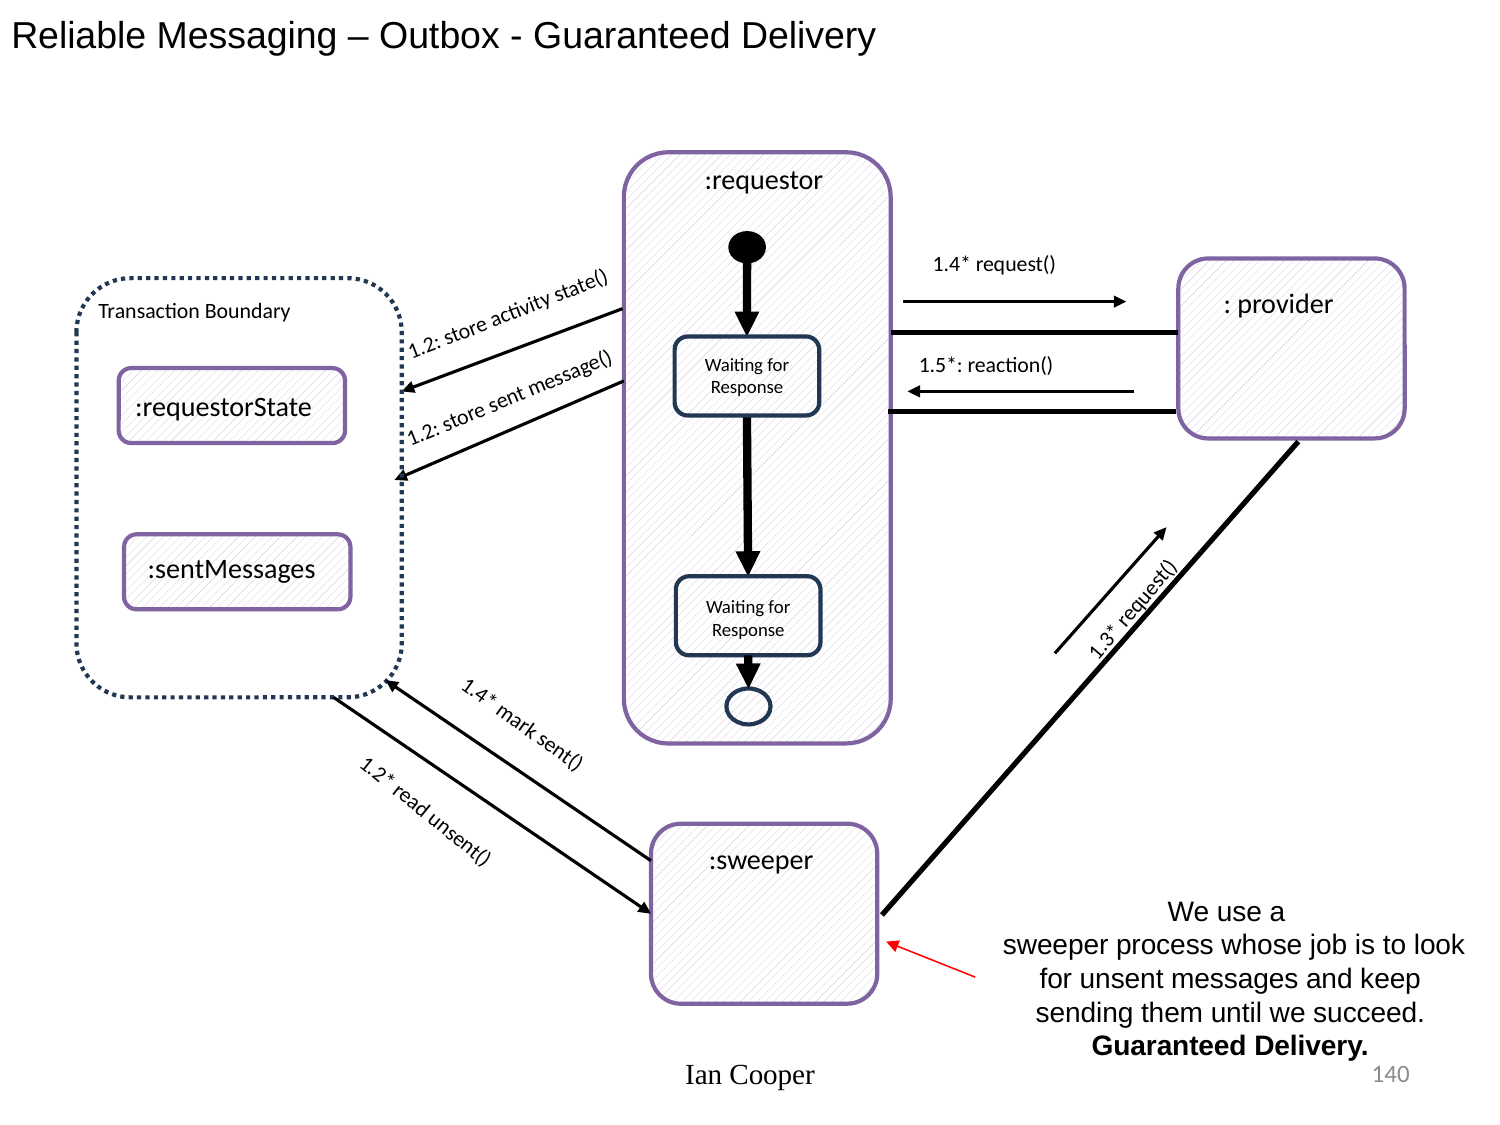

Reliable Messaging – Outbox - Guaranteed Delivery

:requestor

1.4* request()

: provider
Transaction Boundary
1.2: store activity state()

1.5*: reaction()
Waiting for Response

1.2: store sent message()
:requestorState

:sentMessages

1.3* request()
Waiting for Response

1.4* mark sent()
1.2* read unsent()

:sweeper
We use a
 sweeper process whose job is to look for unsent messages and keep sending them until we succeed. Guaranteed Delivery.
Ian Cooper
140